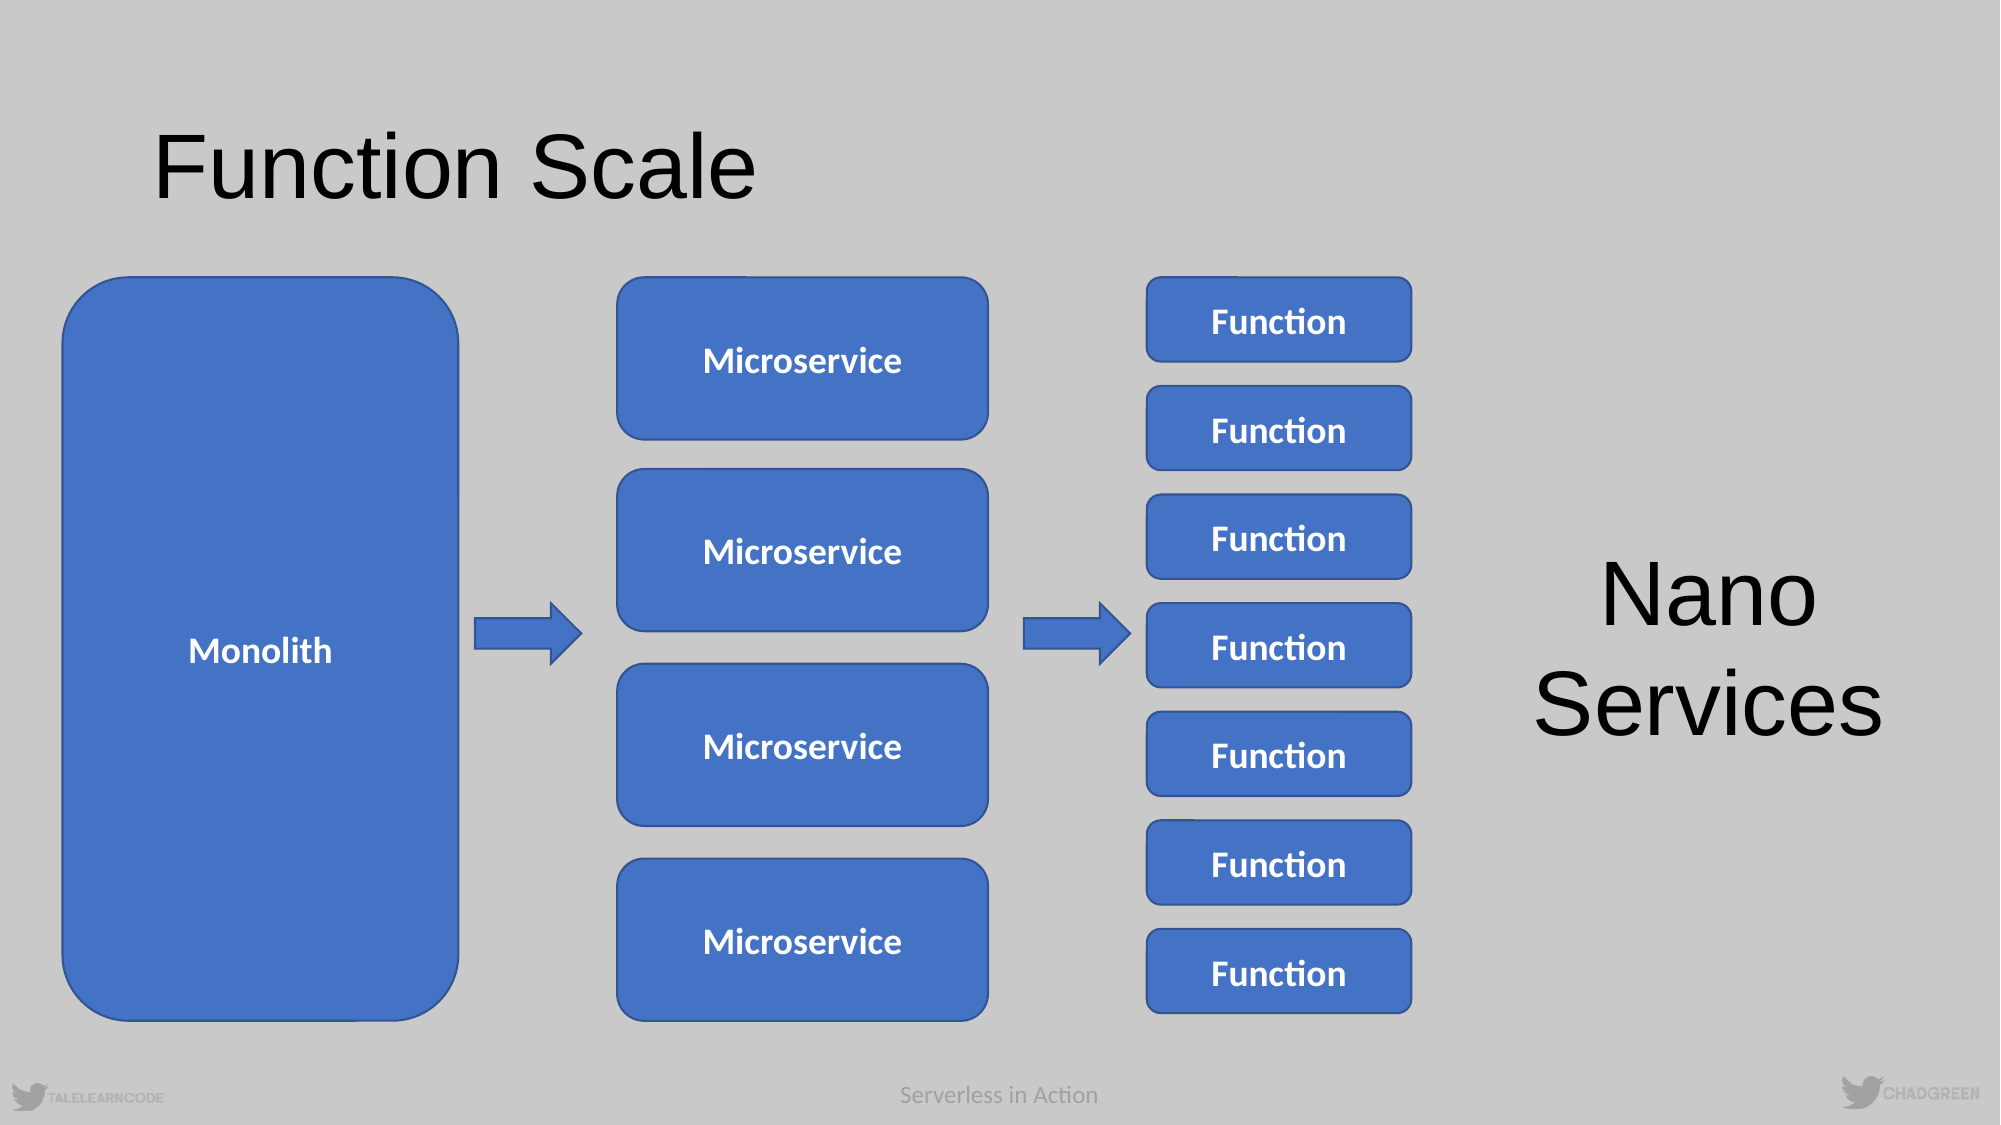

# Function Scale
Monolith
Microservice
Function
Function
Microservice
Function
Nano
Services

Function
Microservice
Function
Function
Microservice
Function